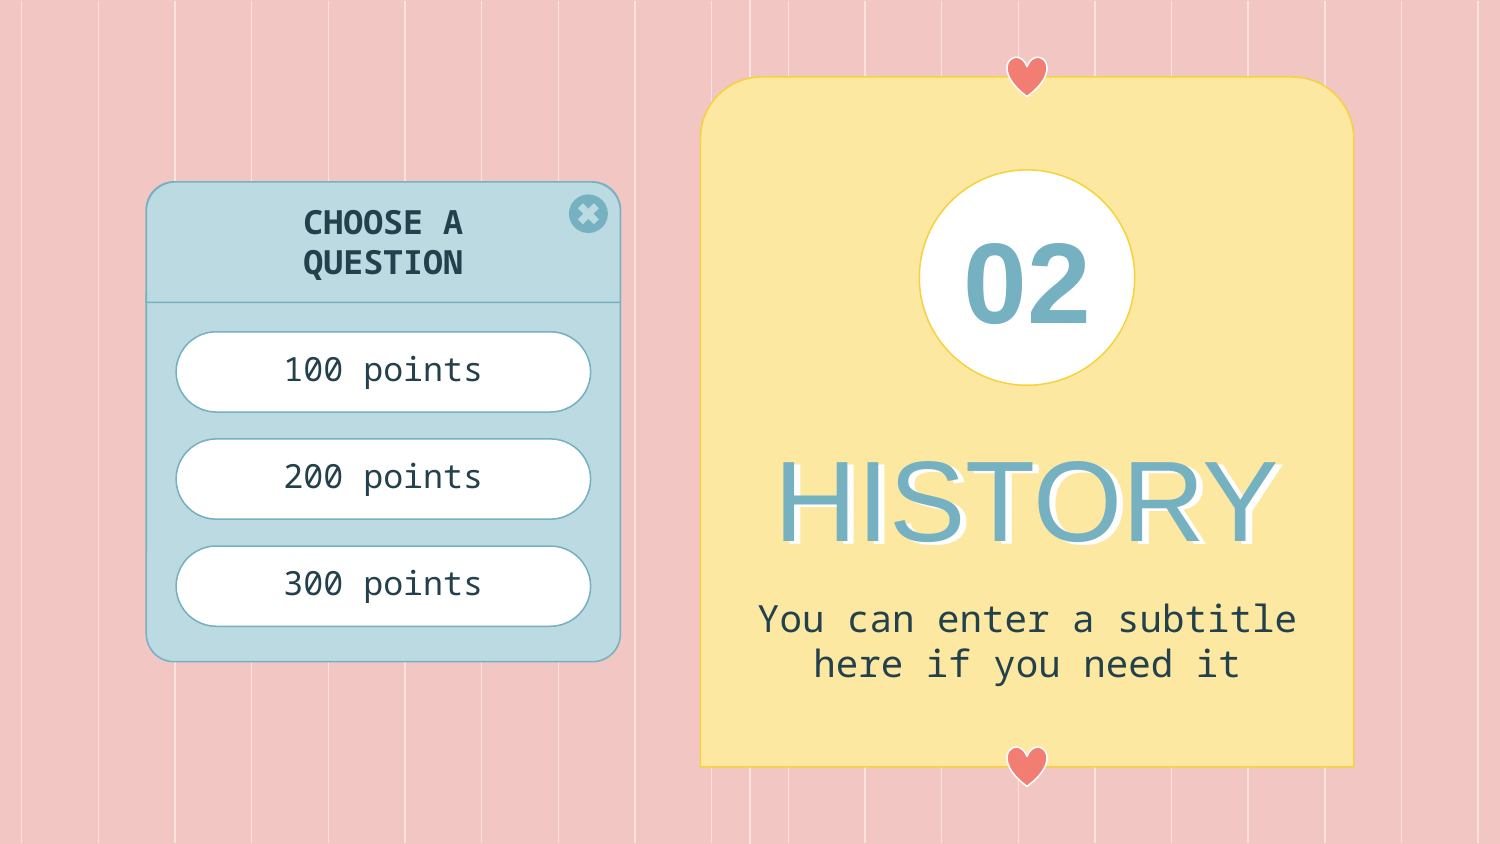

CHOOSE A QUESTION

# 02
100 points
HISTORY
200 points
300 points
You can enter a subtitle here if you need it